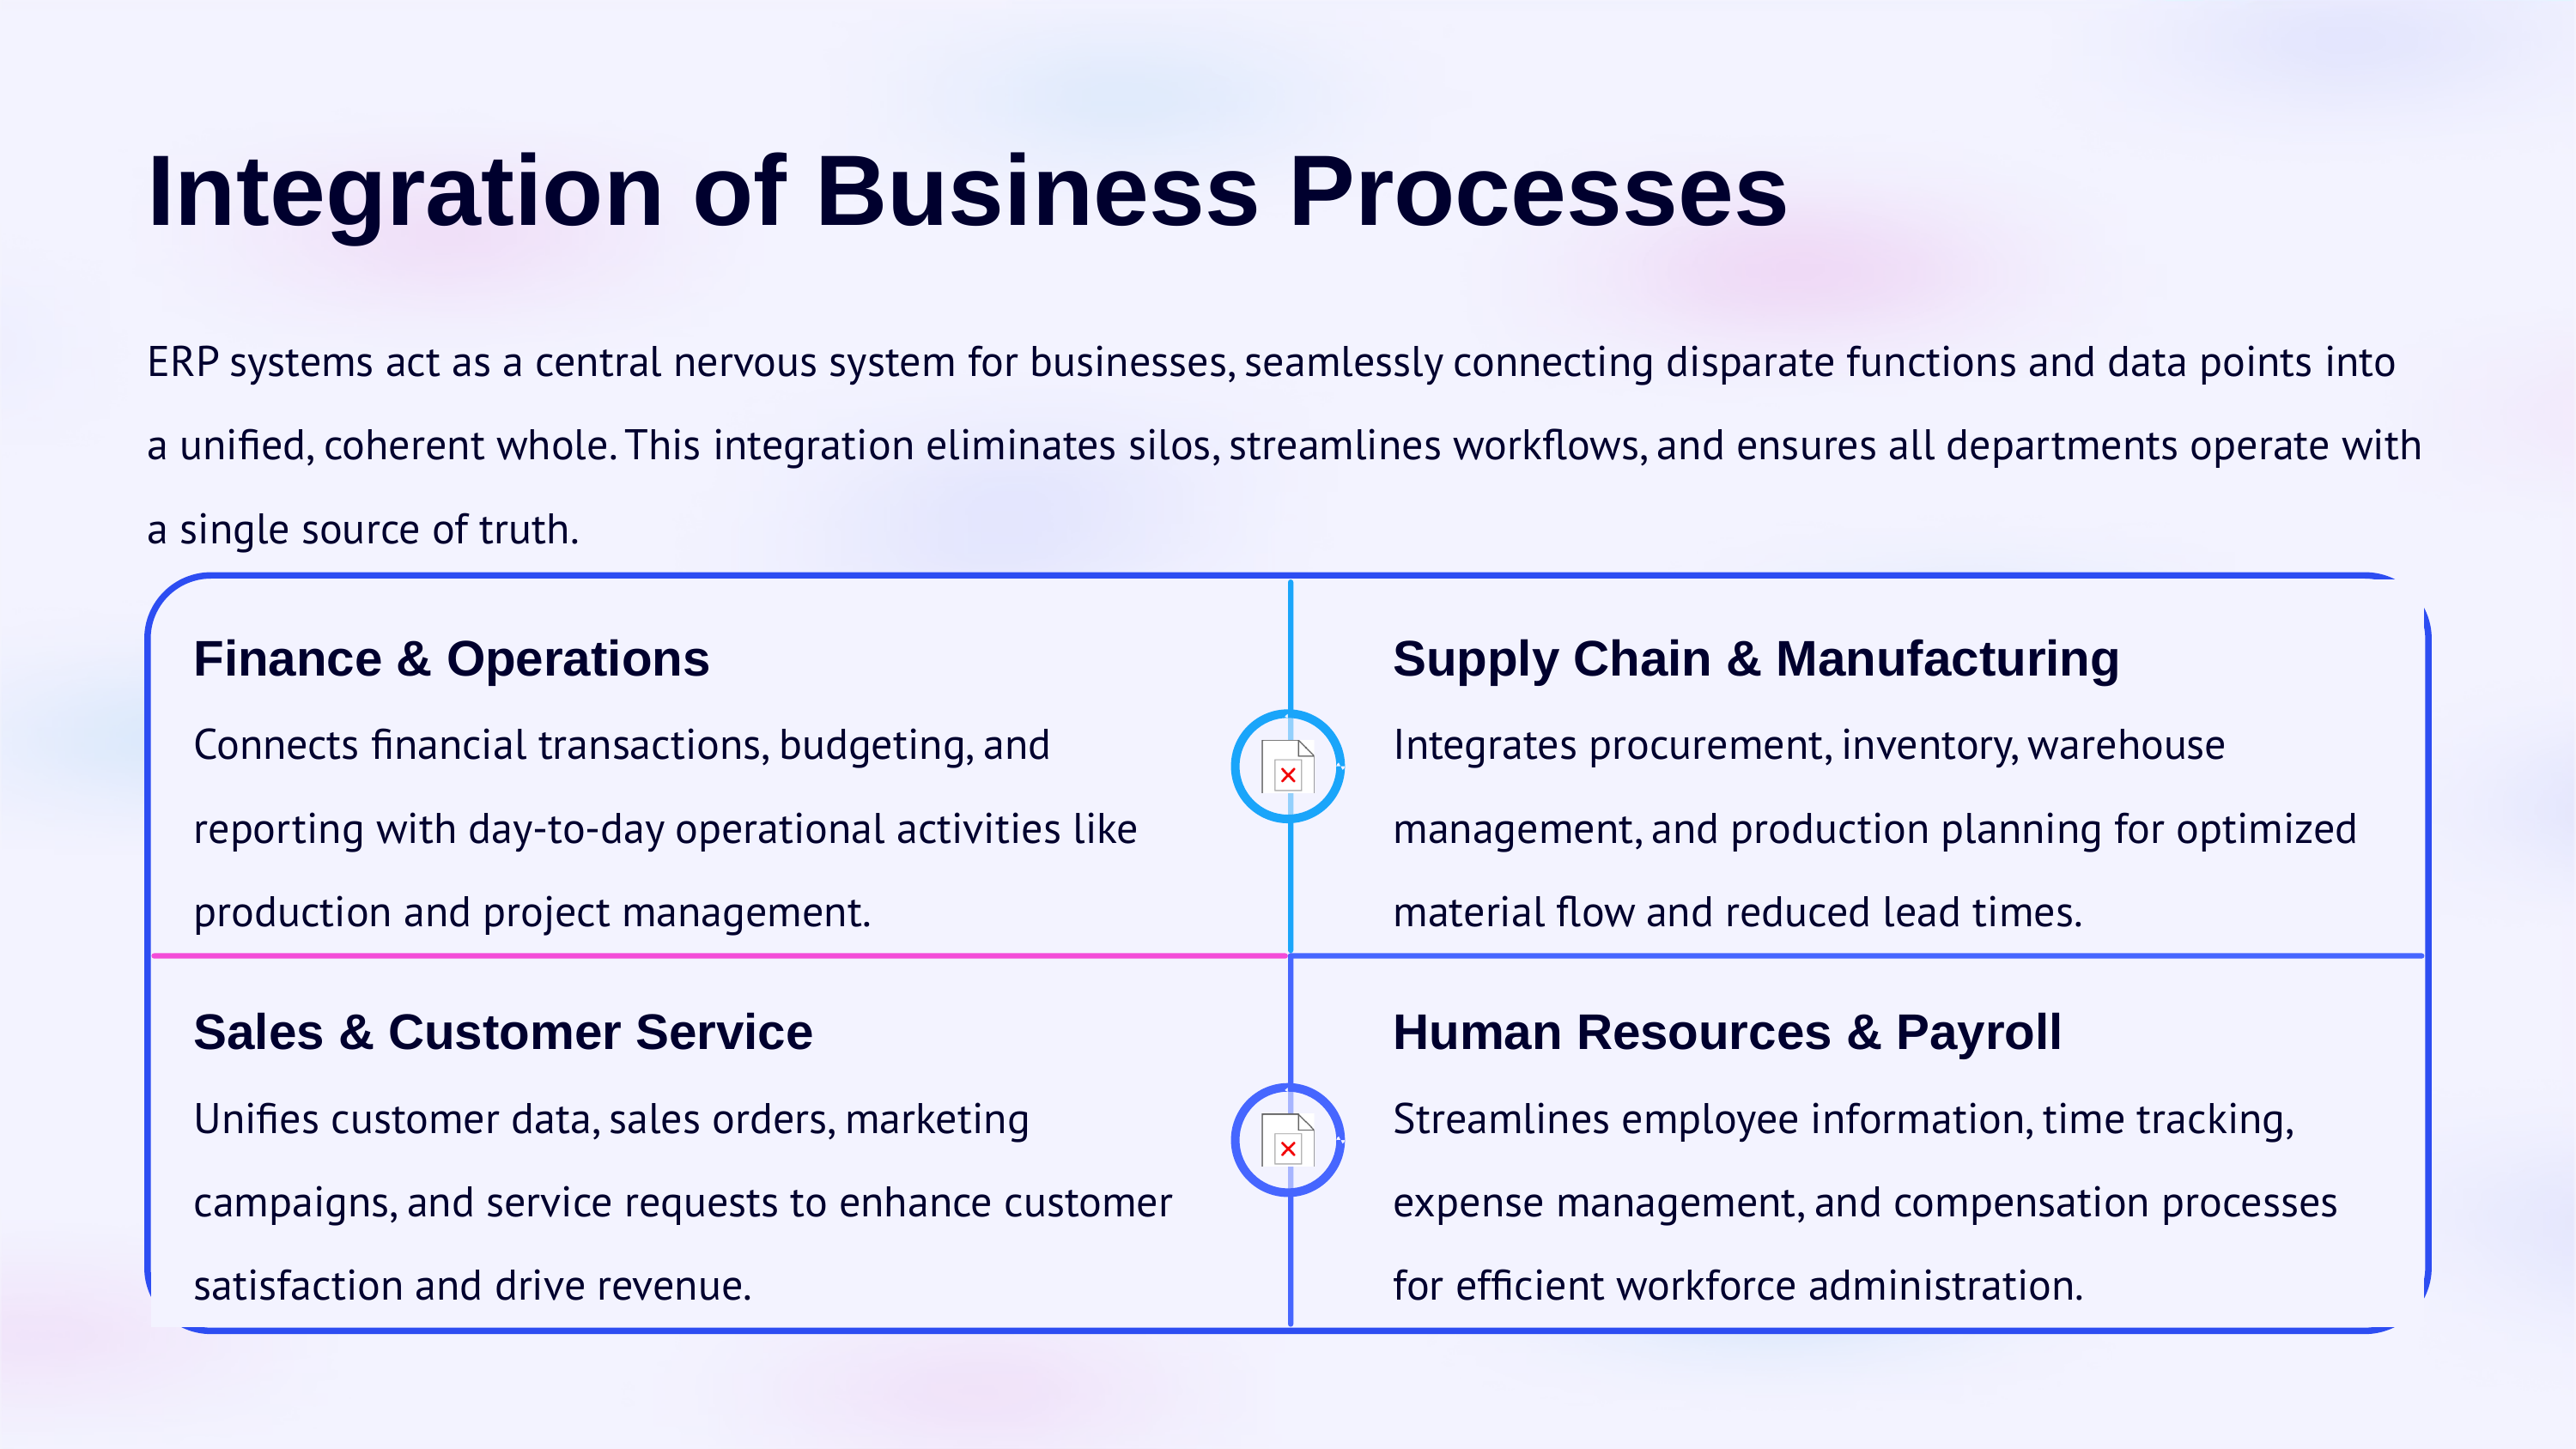

Integration of Business Processes
ERP systems act as a central nervous system for businesses, seamlessly connecting disparate functions and data points into a unified, coherent whole. This integration eliminates silos, streamlines workflows, and ensures all departments operate with a single source of truth.

Finance & Operations
Supply Chain & Manufacturing
Connects financial transactions, budgeting, and reporting with day-to-day operational activities like production and project management.
Integrates procurement, inventory, warehouse management, and production planning for optimized material flow and reduced lead times.

Sales & Customer Service
Human Resources & Payroll
Unifies customer data, sales orders, marketing campaigns, and service requests to enhance customer satisfaction and drive revenue.
Streamlines employee information, time tracking, expense management, and compensation processes for efficient workforce administration.